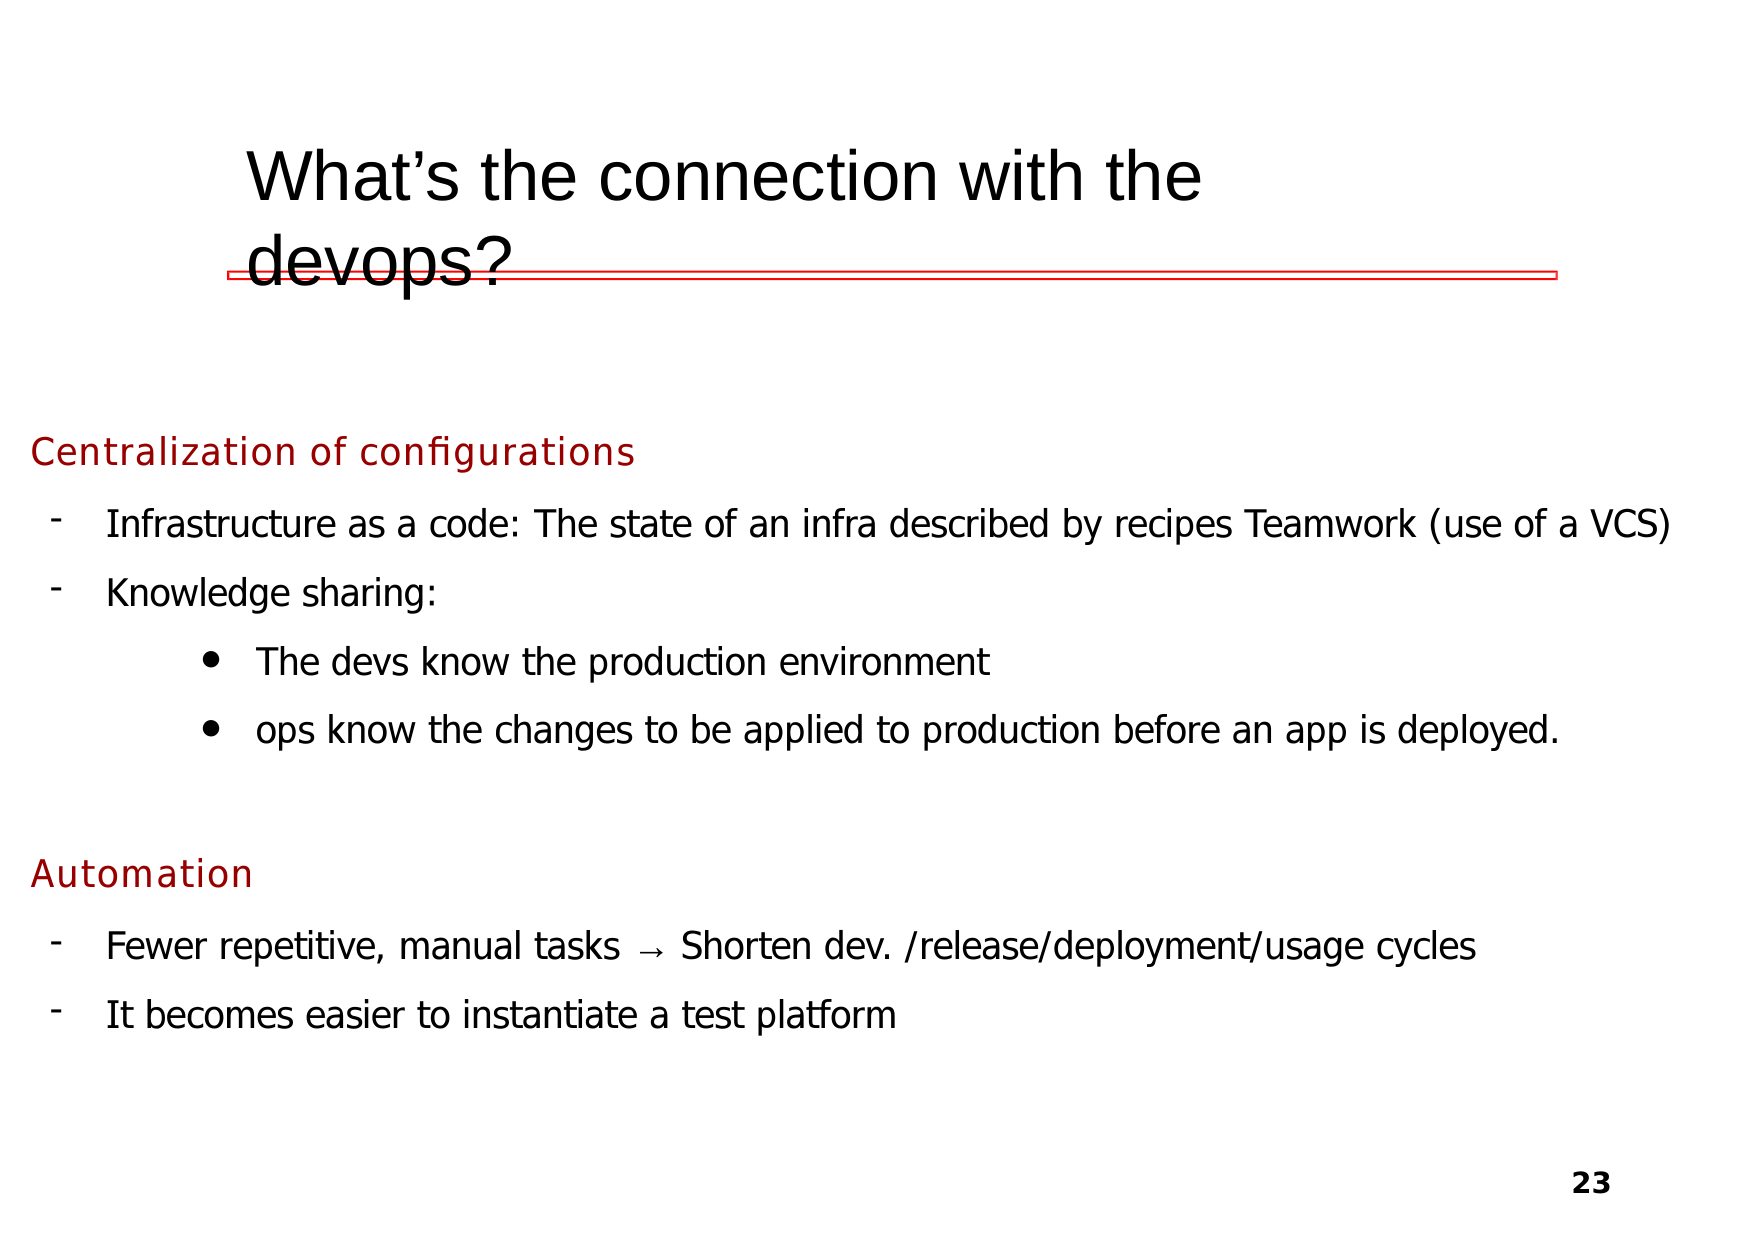

# What’s the connection with the devops?

Centralization of configurations
Infrastructure as a code: The state of an infra described by recipes Teamwork (use of a VCS)
Knowledge sharing:
The devs know the production environment
ops know the changes to be applied to production before an app is deployed.

Automation
Fewer repetitive, manual tasks → Shorten dev. /release/deployment/usage cycles
It becomes easier to instantiate a test platform

11/26/2020
23